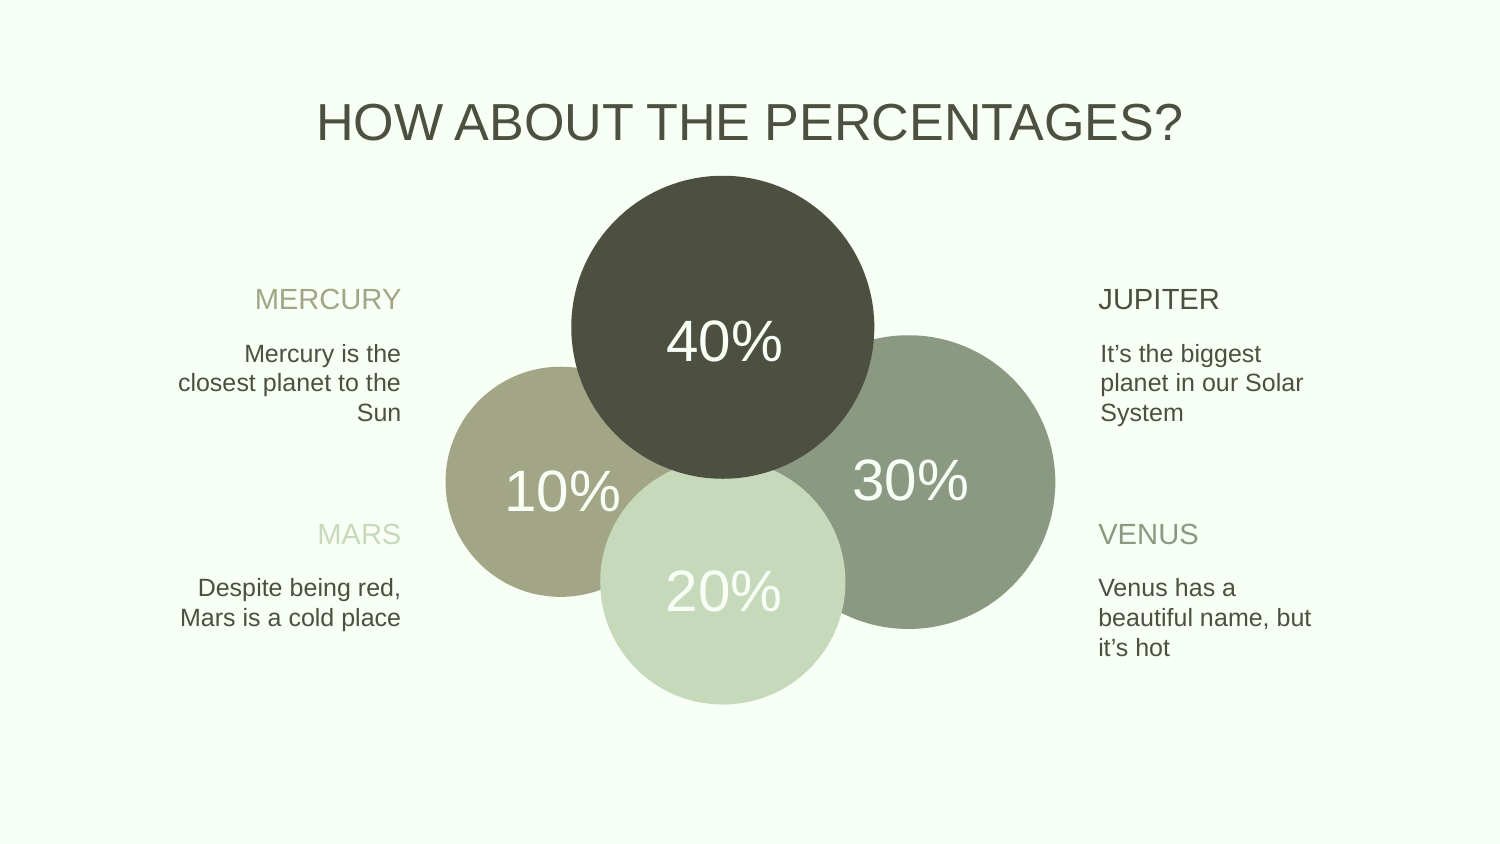

# HOW ABOUT THE PERCENTAGES?

MERCURY
JUPITER
40%
Mercury is the closest planet to the Sun
It’s the biggest planet in our Solar System

30%
10%

MARS
VENUS
20%
Despite being red, Mars is a cold place
Venus has a beautiful name, but it’s hot